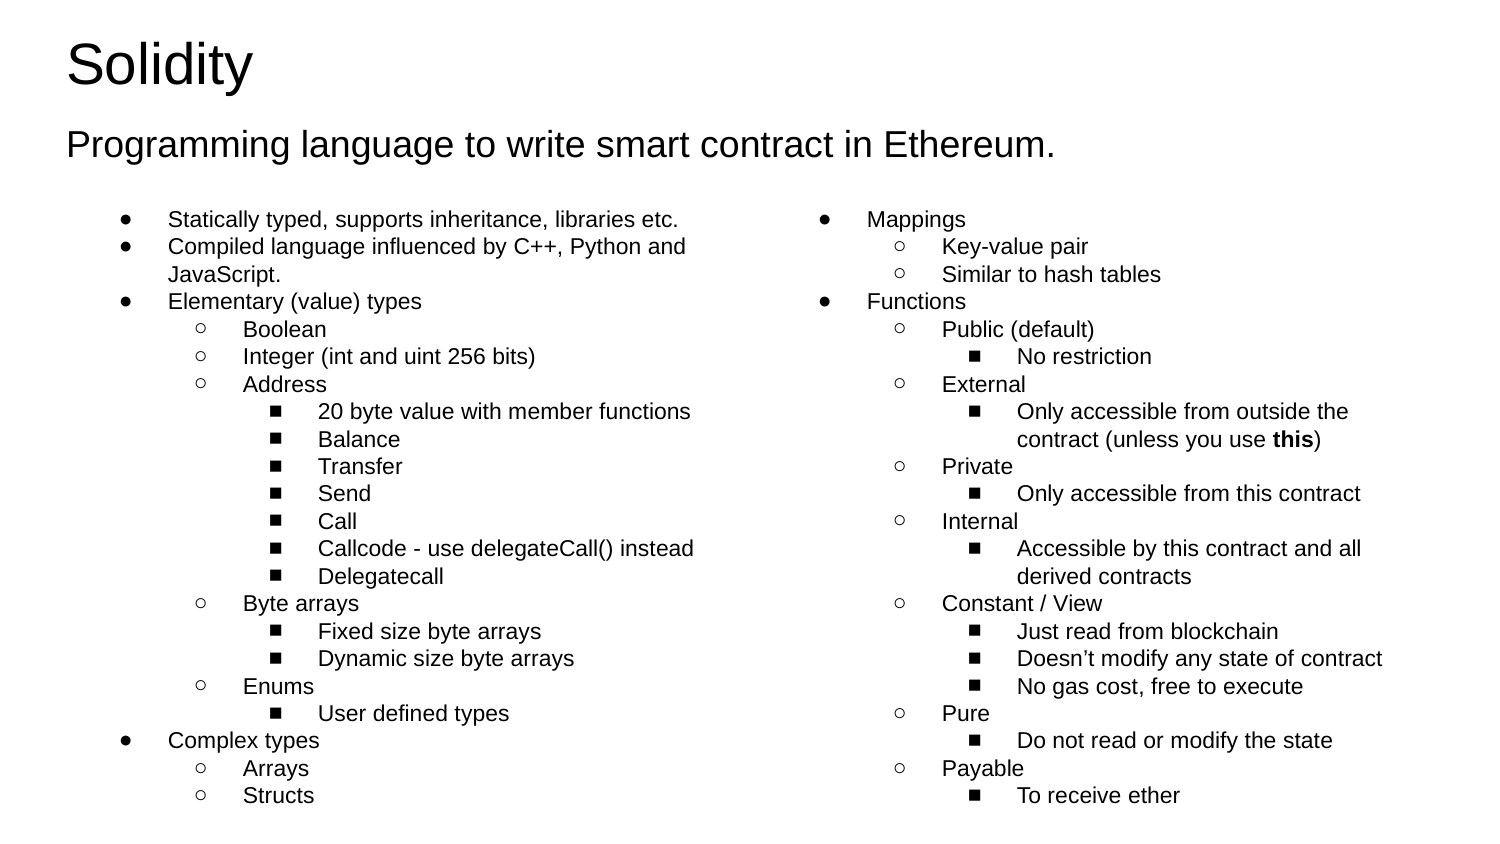

# Solidity
Programming language to write smart contract in Ethereum.
Statically typed, supports inheritance, libraries etc.
Compiled language influenced by C++, Python and JavaScript.
Elementary (value) types
Boolean
Integer (int and uint 256 bits)
Address
20 byte value with member functions
Balance
Transfer
Send
Call
Callcode - use delegateCall() instead
Delegatecall
Byte arrays
Fixed size byte arrays
Dynamic size byte arrays
Enums
User defined types
Complex types
Arrays
Structs

Mappings
Key-value pair
Similar to hash tables
Functions
Public (default)
No restriction
External
Only accessible from outside the contract (unless you use this)
Private
Only accessible from this contract
Internal
Accessible by this contract and all derived contracts
Constant / View
Just read from blockchain
Doesn’t modify any state of contract
No gas cost, free to execute
Pure
Do not read or modify the state
Payable
To receive ether